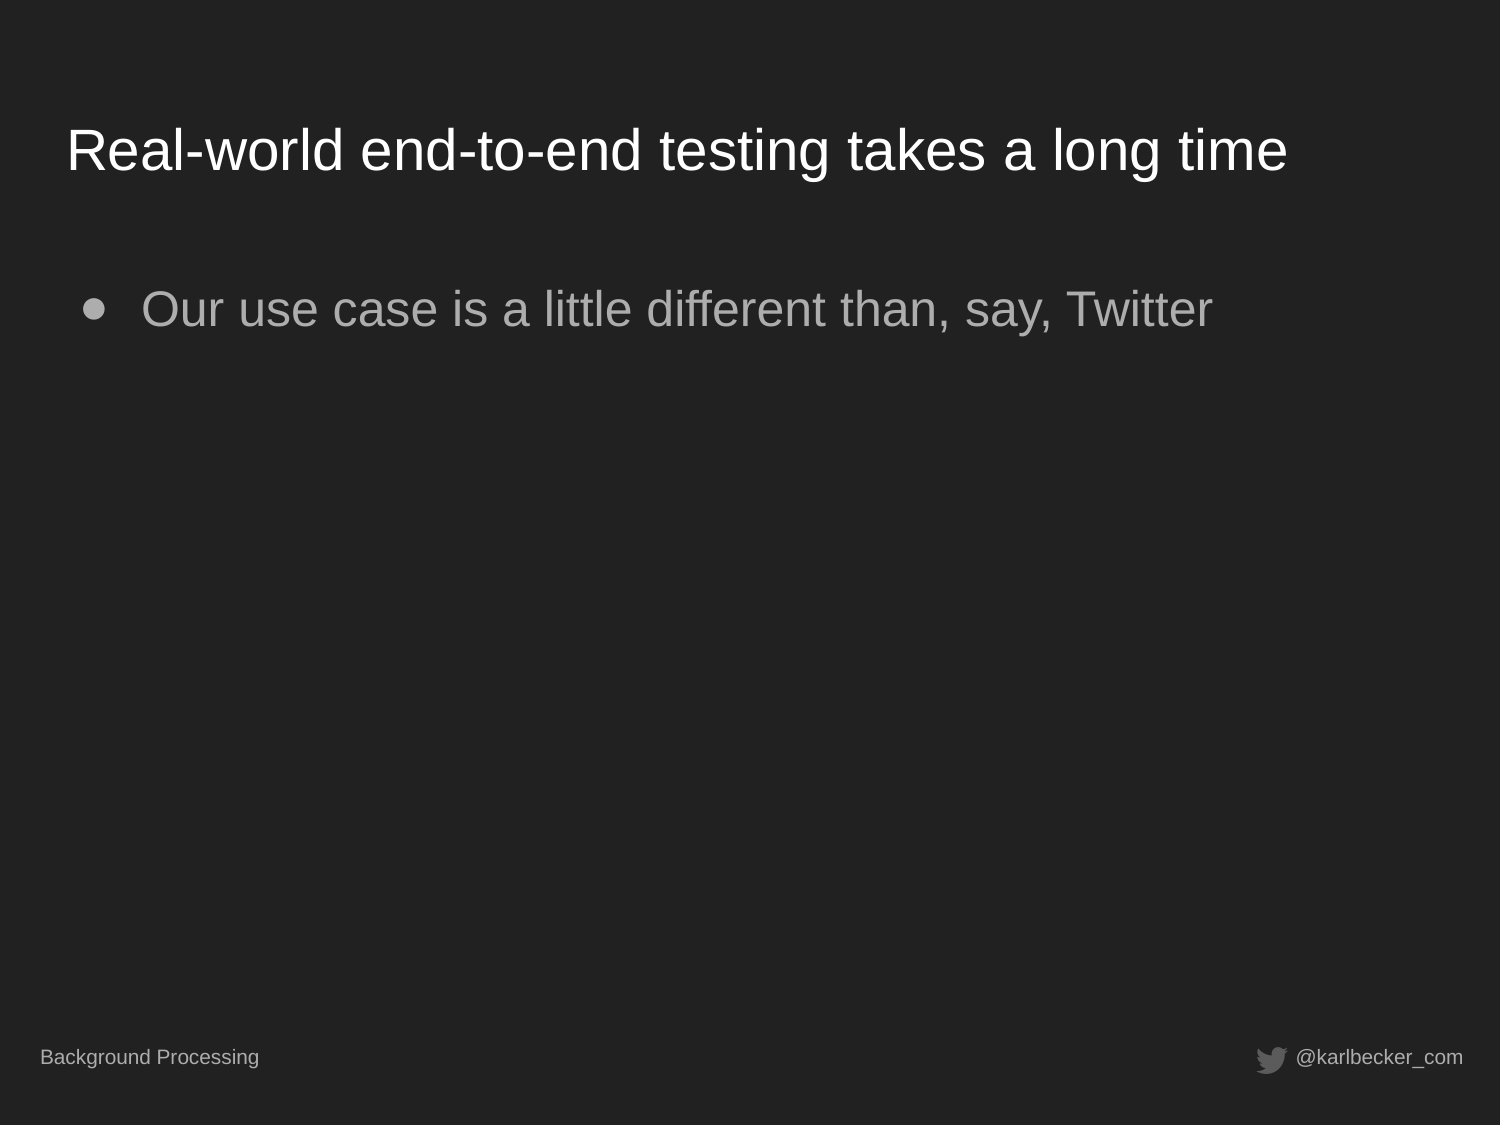

# Real-world end-to-end testing takes a long time
Our use case is a little different than, say, Twitter